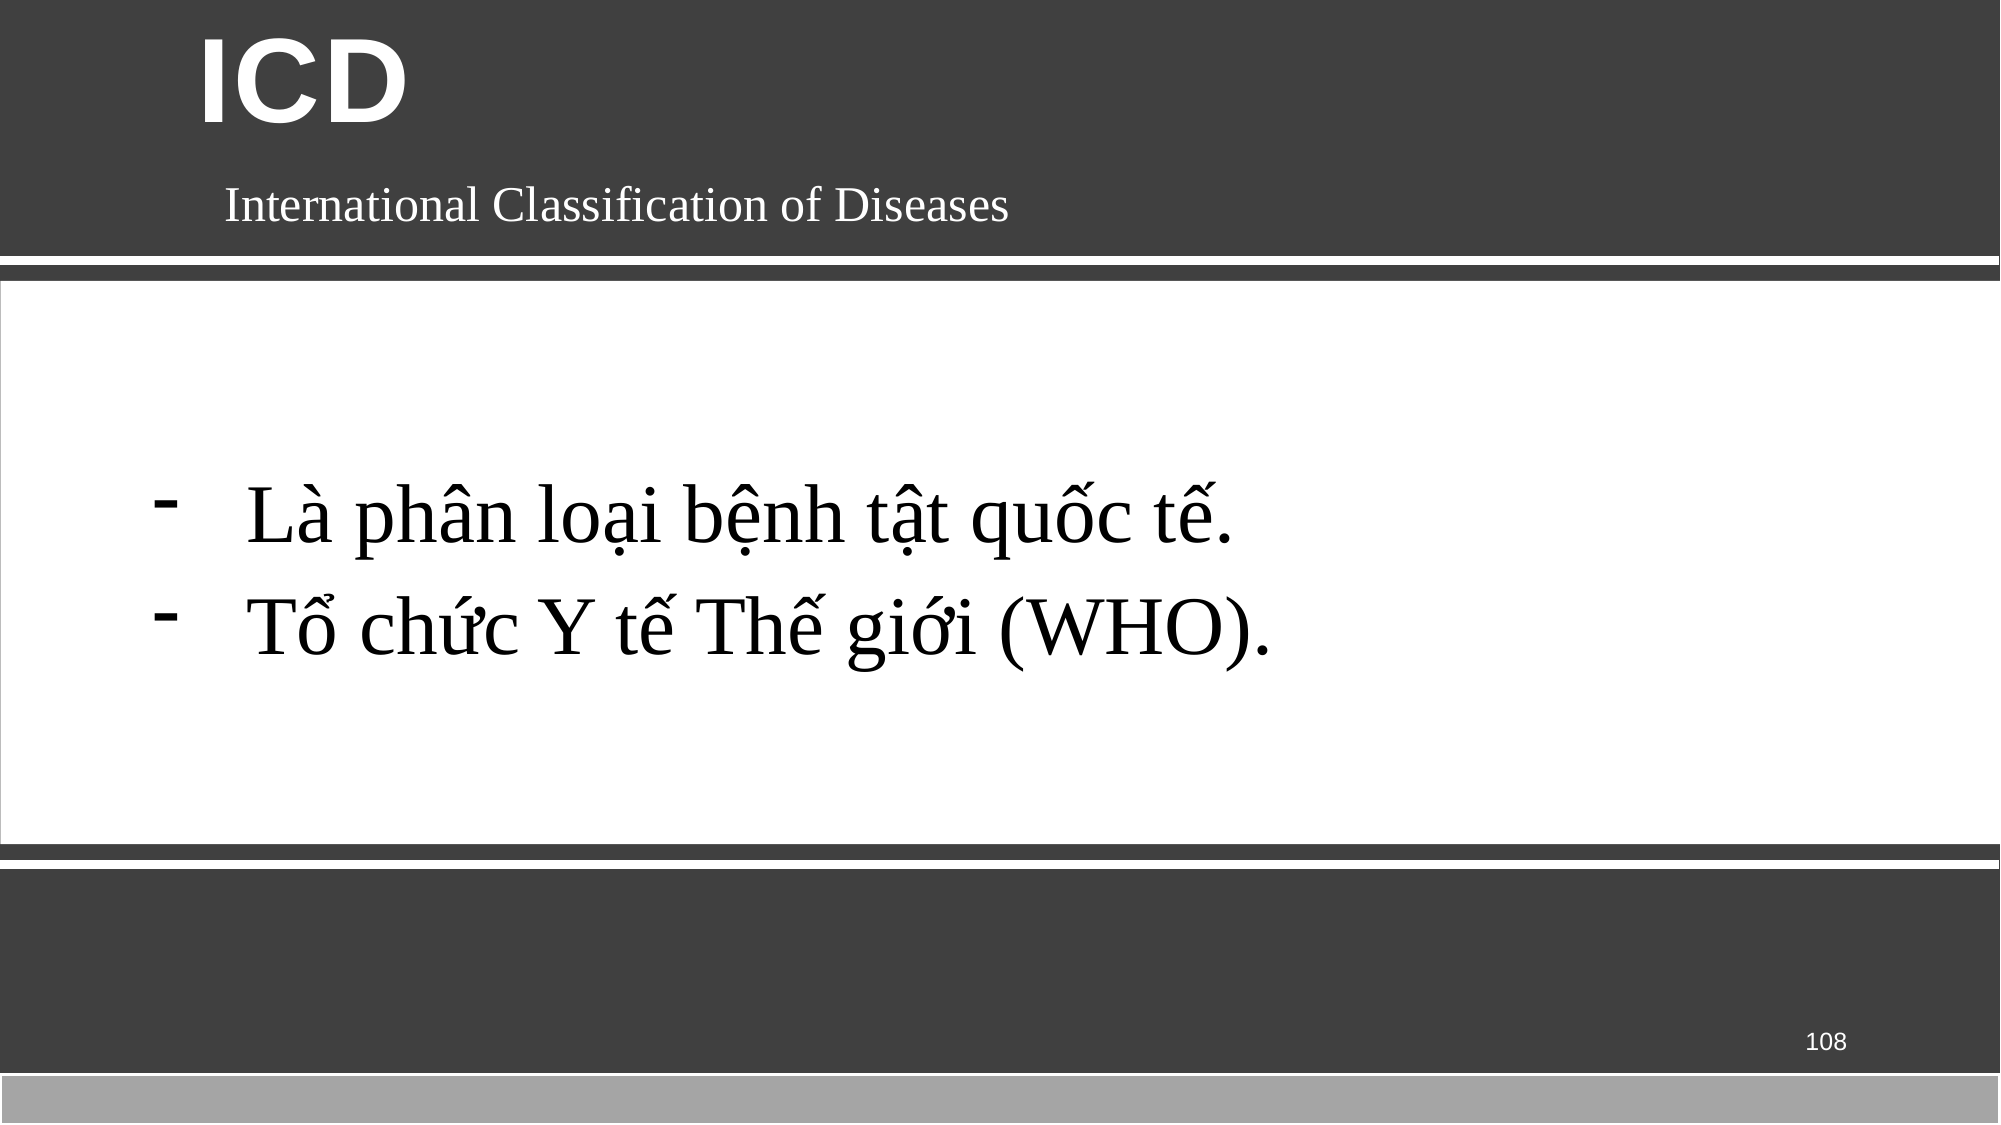

# ICD
International Classification of Diseases

Là phân loại bệnh tật quốc tế.
Tổ chức Y tế Thế giới (WHO).

108